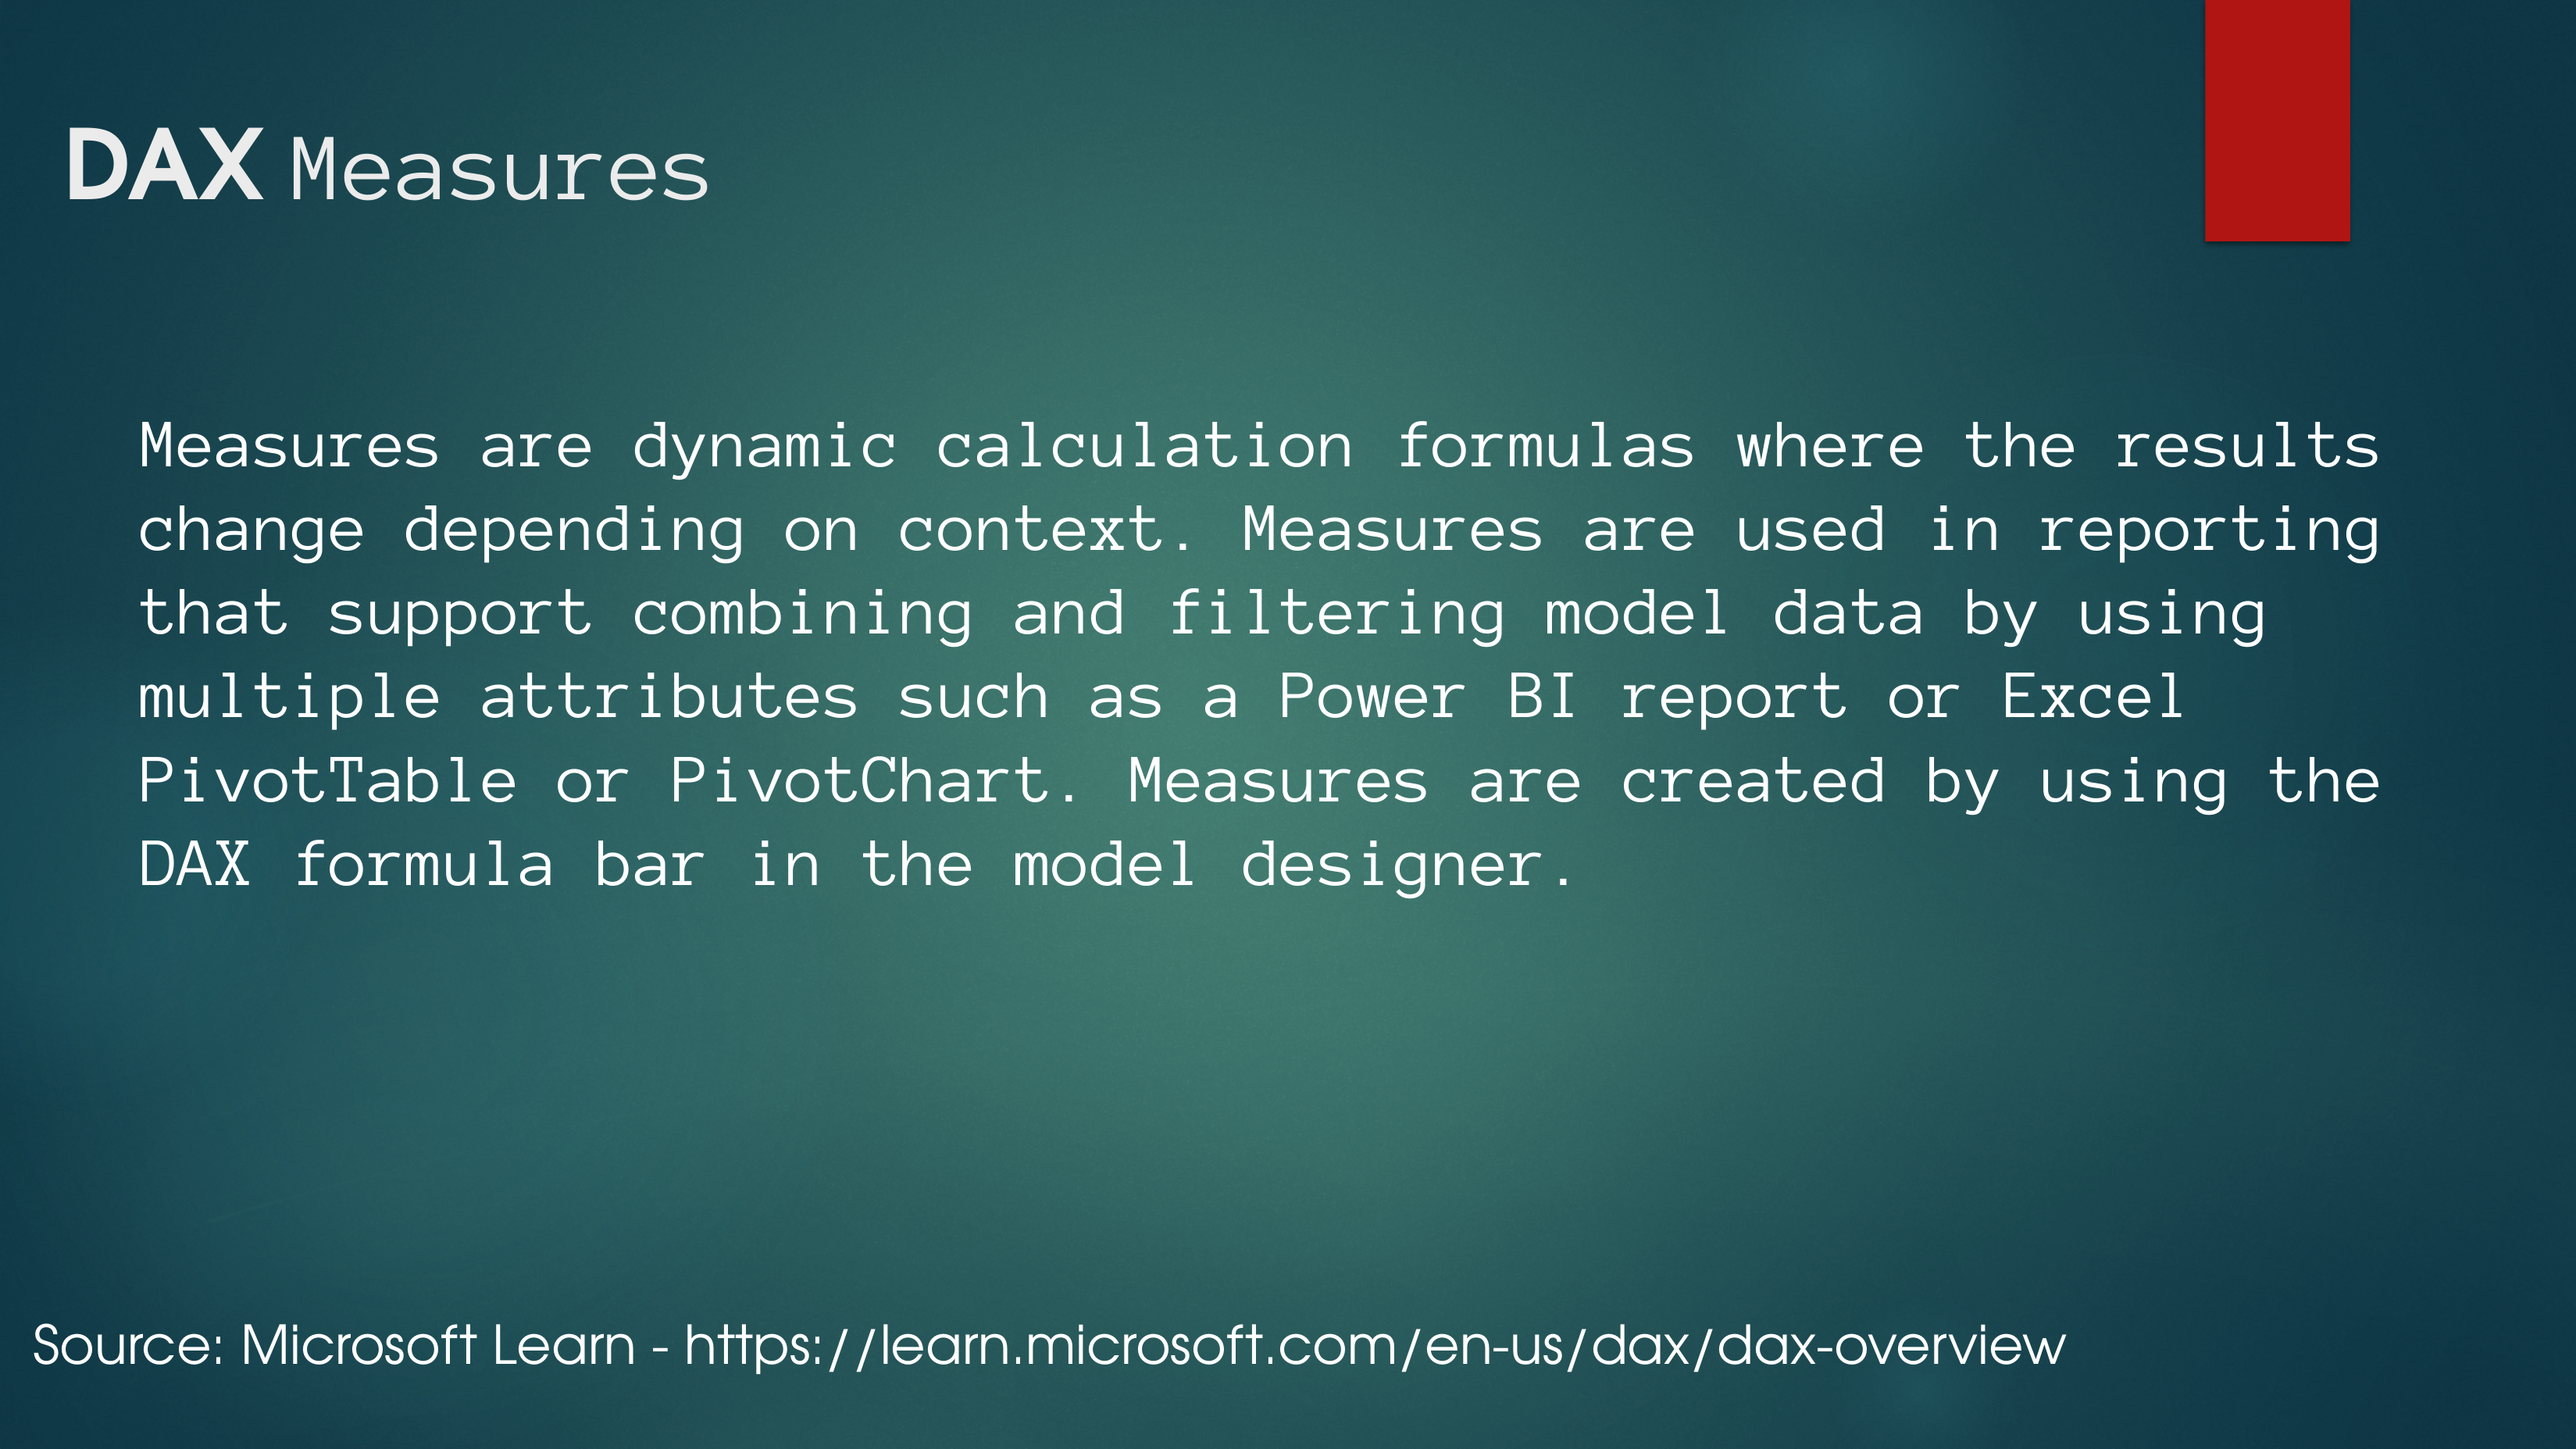

# DAX Measures
Measures are dynamic calculation formulas where the results change depending on context. Measures are used in reporting that support combining and filtering model data by using multiple attributes such as a Power BI report or Excel PivotTable or PivotChart. Measures are created by using the DAX formula bar in the model designer.
Source: Microsoft Learn - https://learn.microsoft.com/en-us/dax/dax-overview